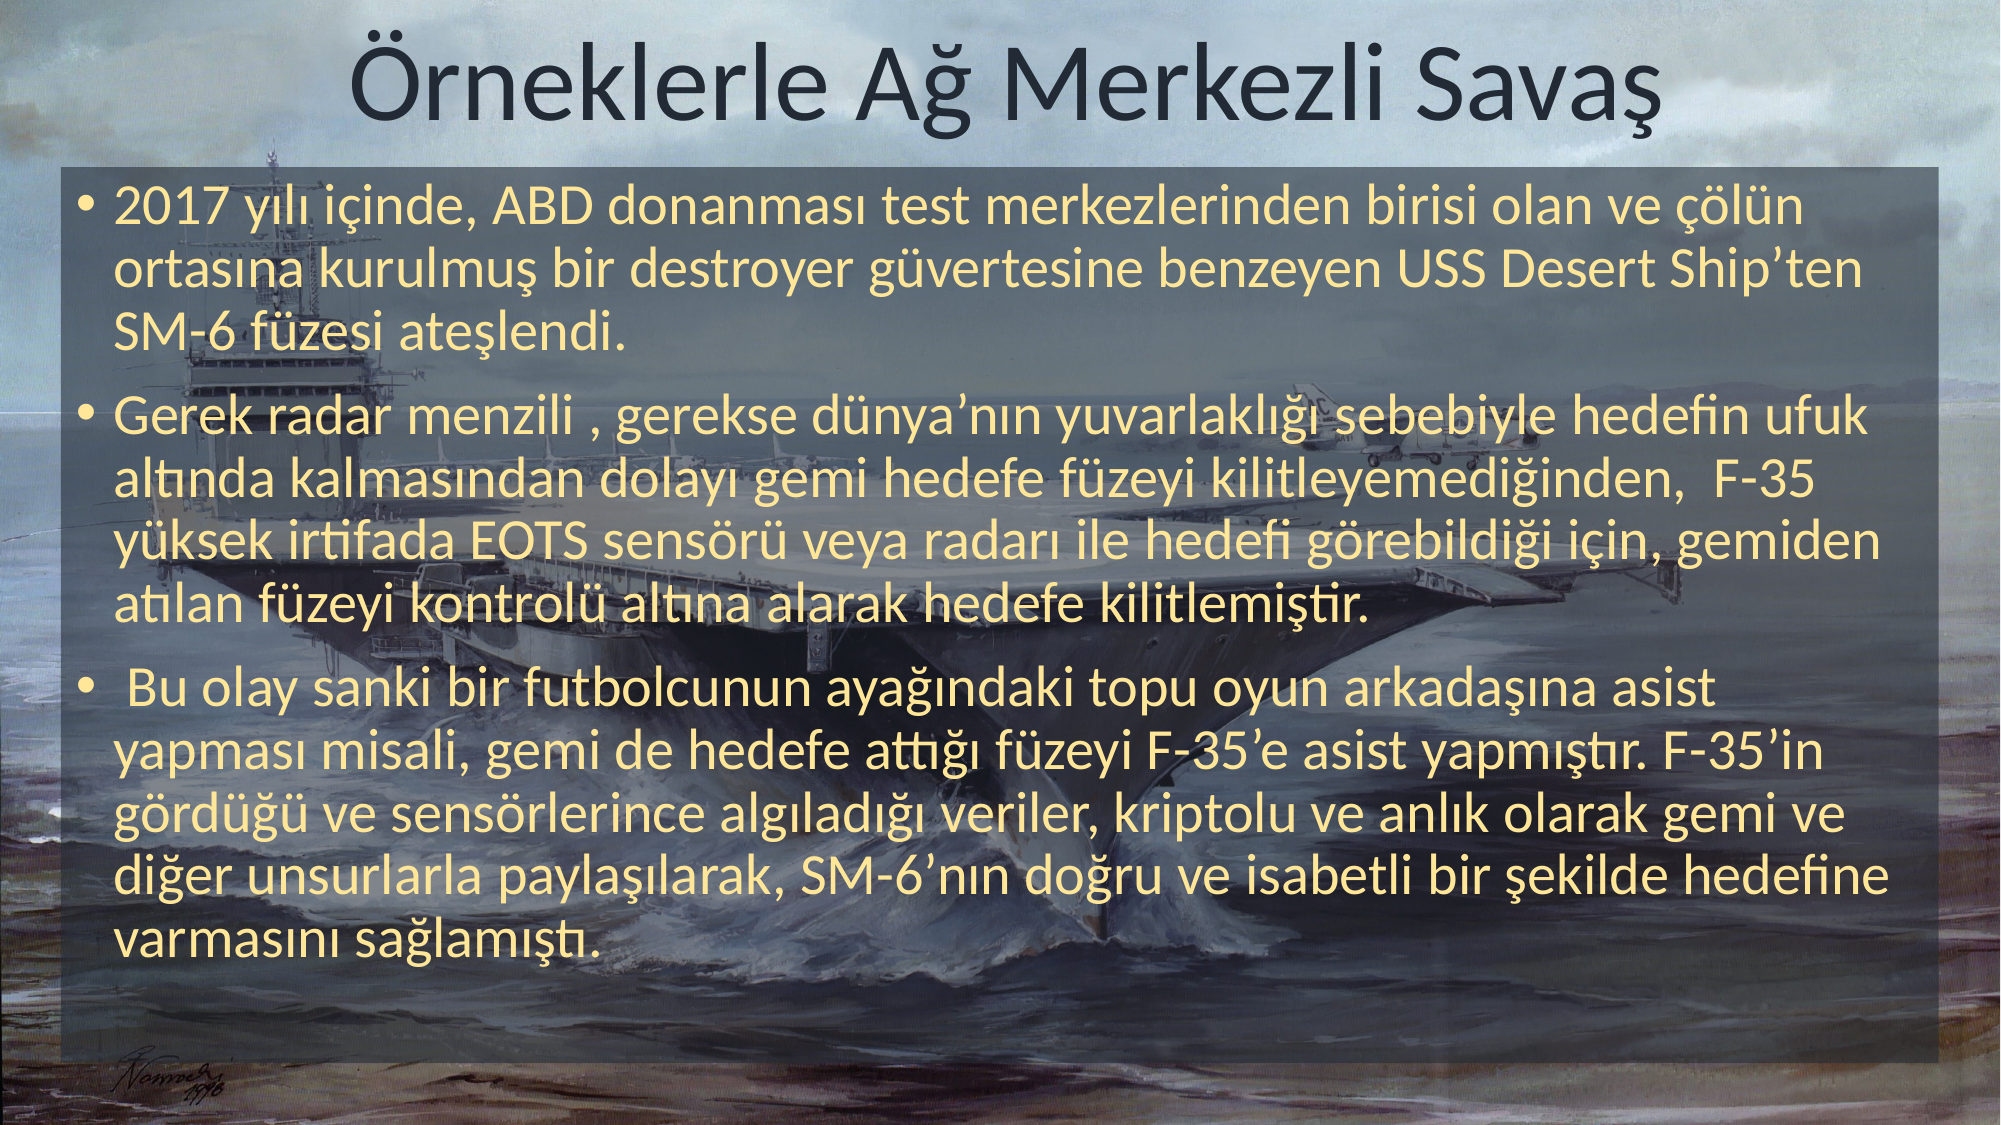

# Örneklerle Ağ Merkezli Savaş
2017 yılı içinde, ABD donanması test merkezlerinden birisi olan ve çölün ortasına kurulmuş bir destroyer güvertesine benzeyen USS Desert Ship’ten SM-6 füzesi ateşlendi.
Gerek radar menzili , gerekse dünya’nın yuvarlaklığı sebebiyle hedefin ufuk altında kalmasından dolayı gemi hedefe füzeyi kilitleyemediğinden,  F-35 yüksek irtifada EOTS sensörü veya radarı ile hedefi görebildiği için, gemiden atılan füzeyi kontrolü altına alarak hedefe kilitlemiştir.
 Bu olay sanki bir futbolcunun ayağındaki topu oyun arkadaşına asist yapması misali, gemi de hedefe attığı füzeyi F-35’e asist yapmıştır. F-35’in gördüğü ve sensörlerince algıladığı veriler, kriptolu ve anlık olarak gemi ve diğer unsurlarla paylaşılarak, SM-6’nın doğru ve isabetli bir şekilde hedefine varmasını sağlamıştı.